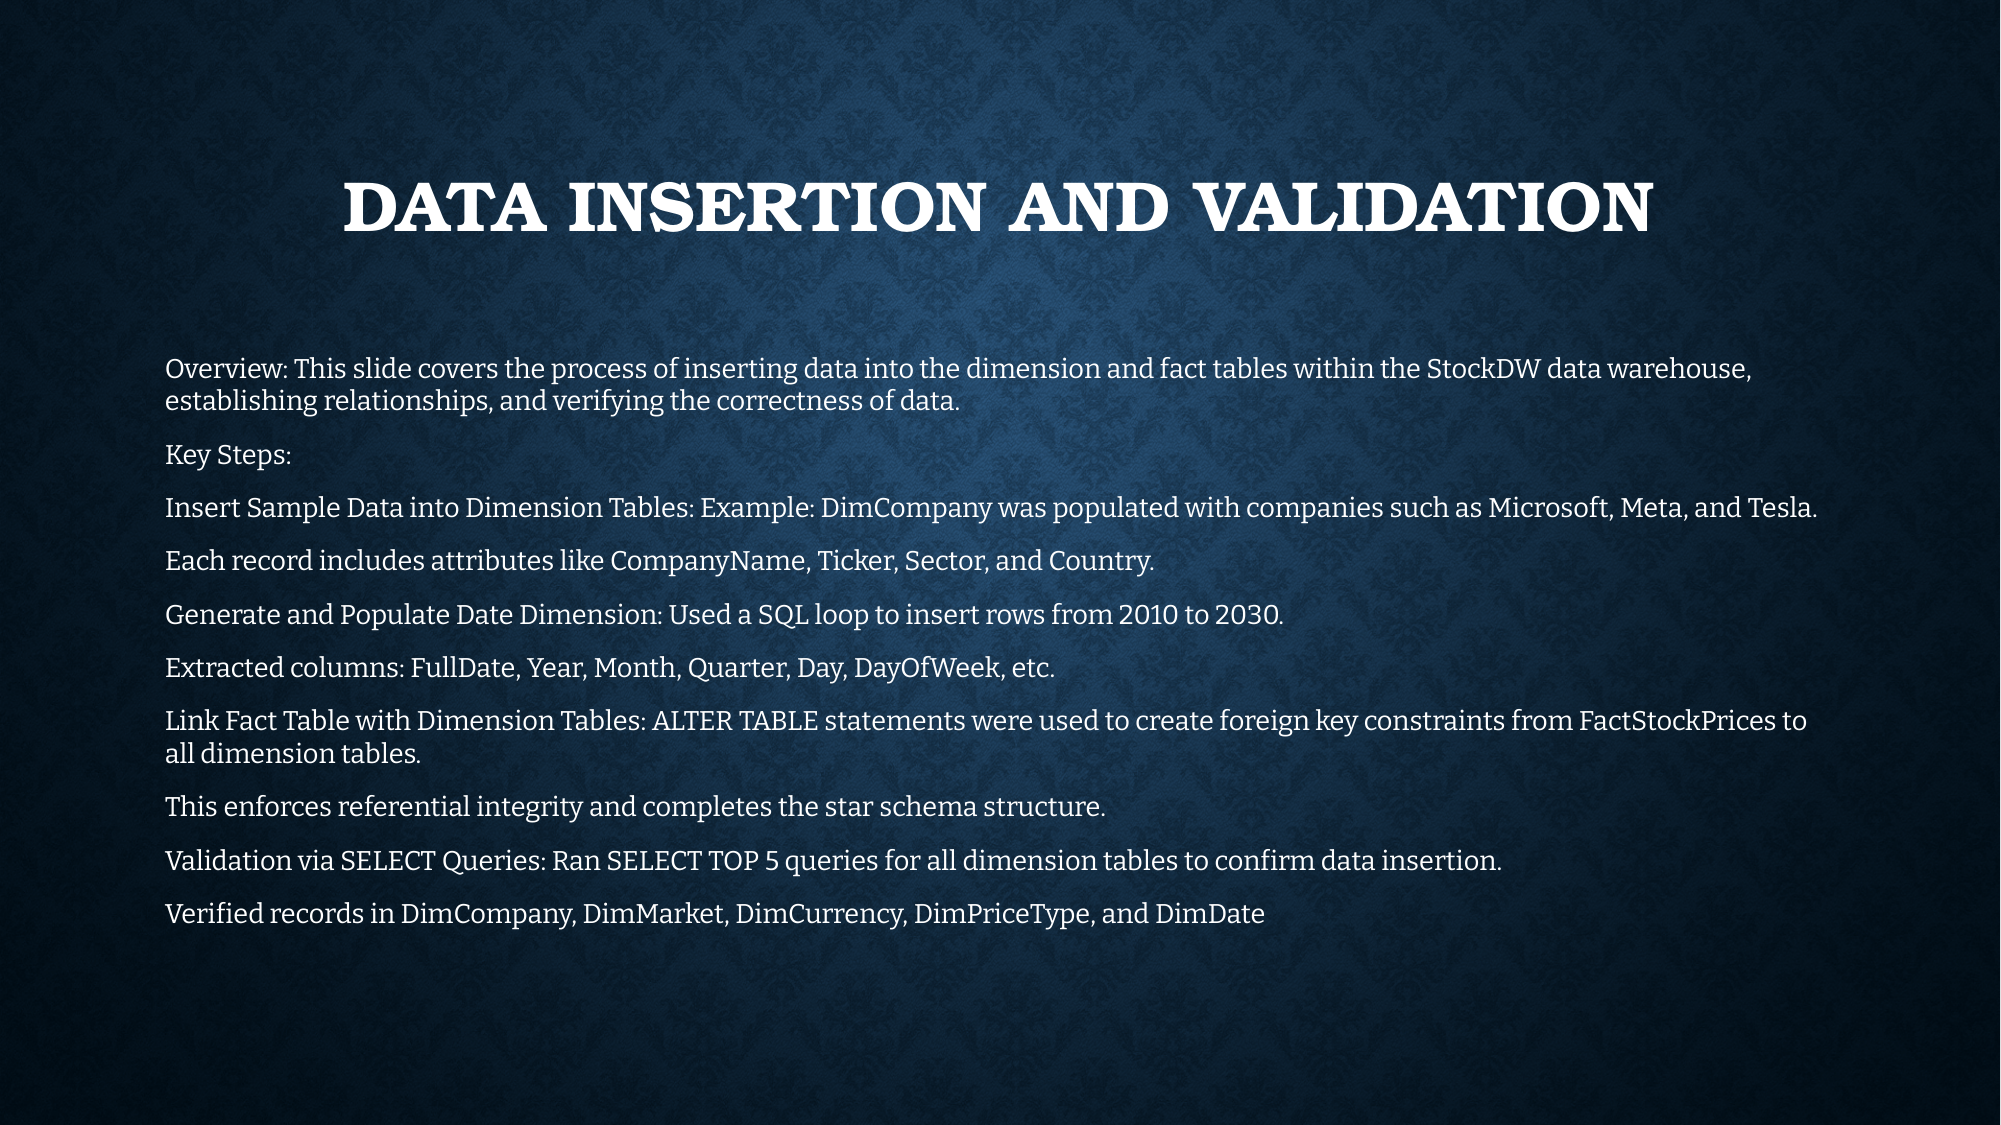

# Data Insertion and Validation
Overview: This slide covers the process of inserting data into the dimension and fact tables within the StockDW data warehouse, establishing relationships, and verifying the correctness of data.
Key Steps:
Insert Sample Data into Dimension Tables: Example: DimCompany was populated with companies such as Microsoft, Meta, and Tesla.
Each record includes attributes like CompanyName, Ticker, Sector, and Country.
Generate and Populate Date Dimension: Used a SQL loop to insert rows from 2010 to 2030.
Extracted columns: FullDate, Year, Month, Quarter, Day, DayOfWeek, etc.
Link Fact Table with Dimension Tables: ALTER TABLE statements were used to create foreign key constraints from FactStockPrices to all dimension tables.
This enforces referential integrity and completes the star schema structure.
Validation via SELECT Queries: Ran SELECT TOP 5 queries for all dimension tables to confirm data insertion.
Verified records in DimCompany, DimMarket, DimCurrency, DimPriceType, and DimDate